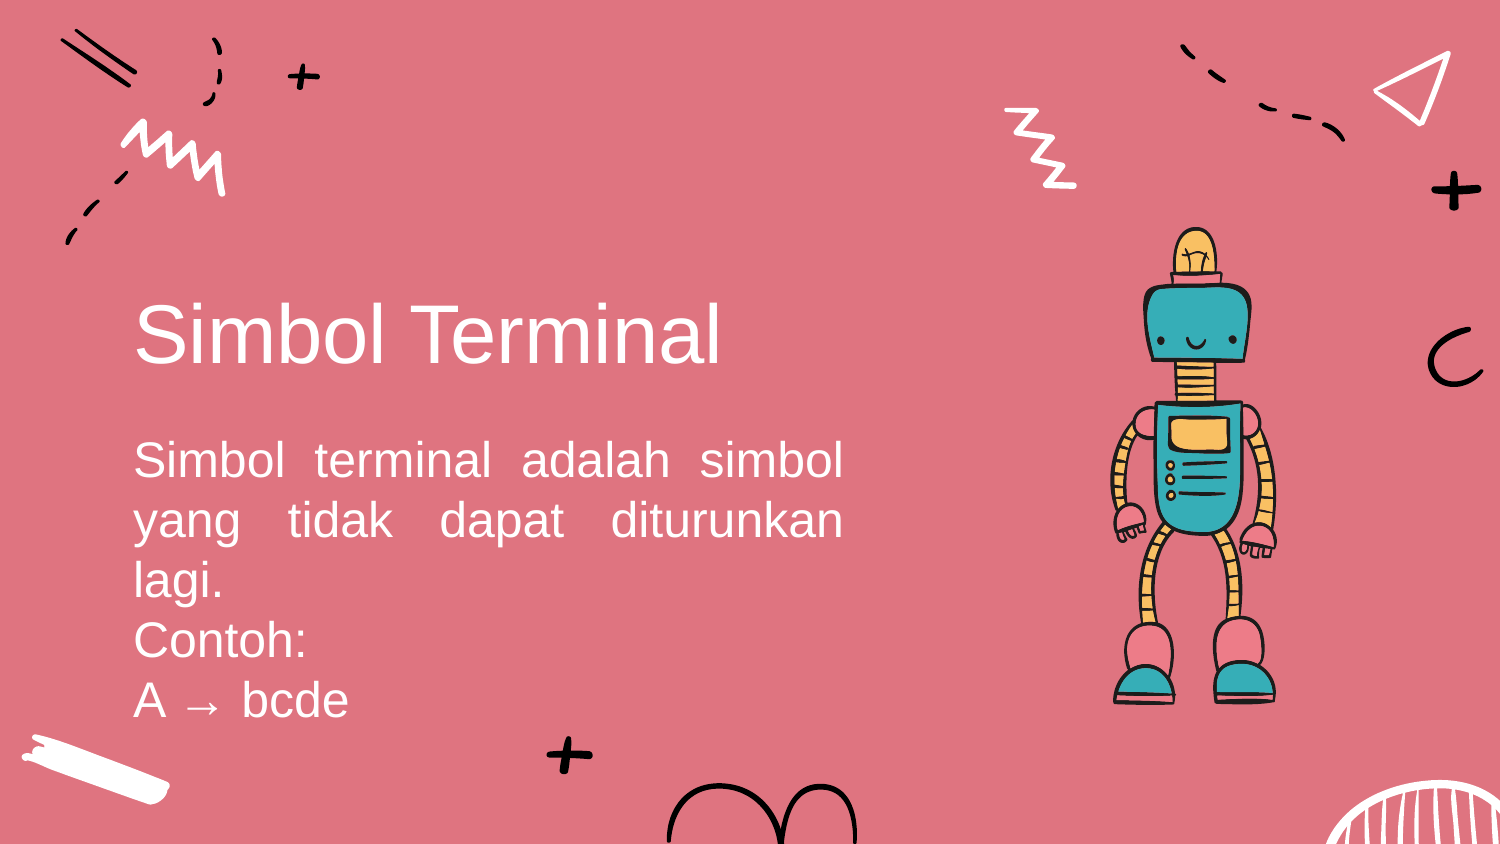

# Simbol Terminal
Simbol terminal adalah simbol yang tidak dapat diturunkan lagi.
Contoh:
A → bcde